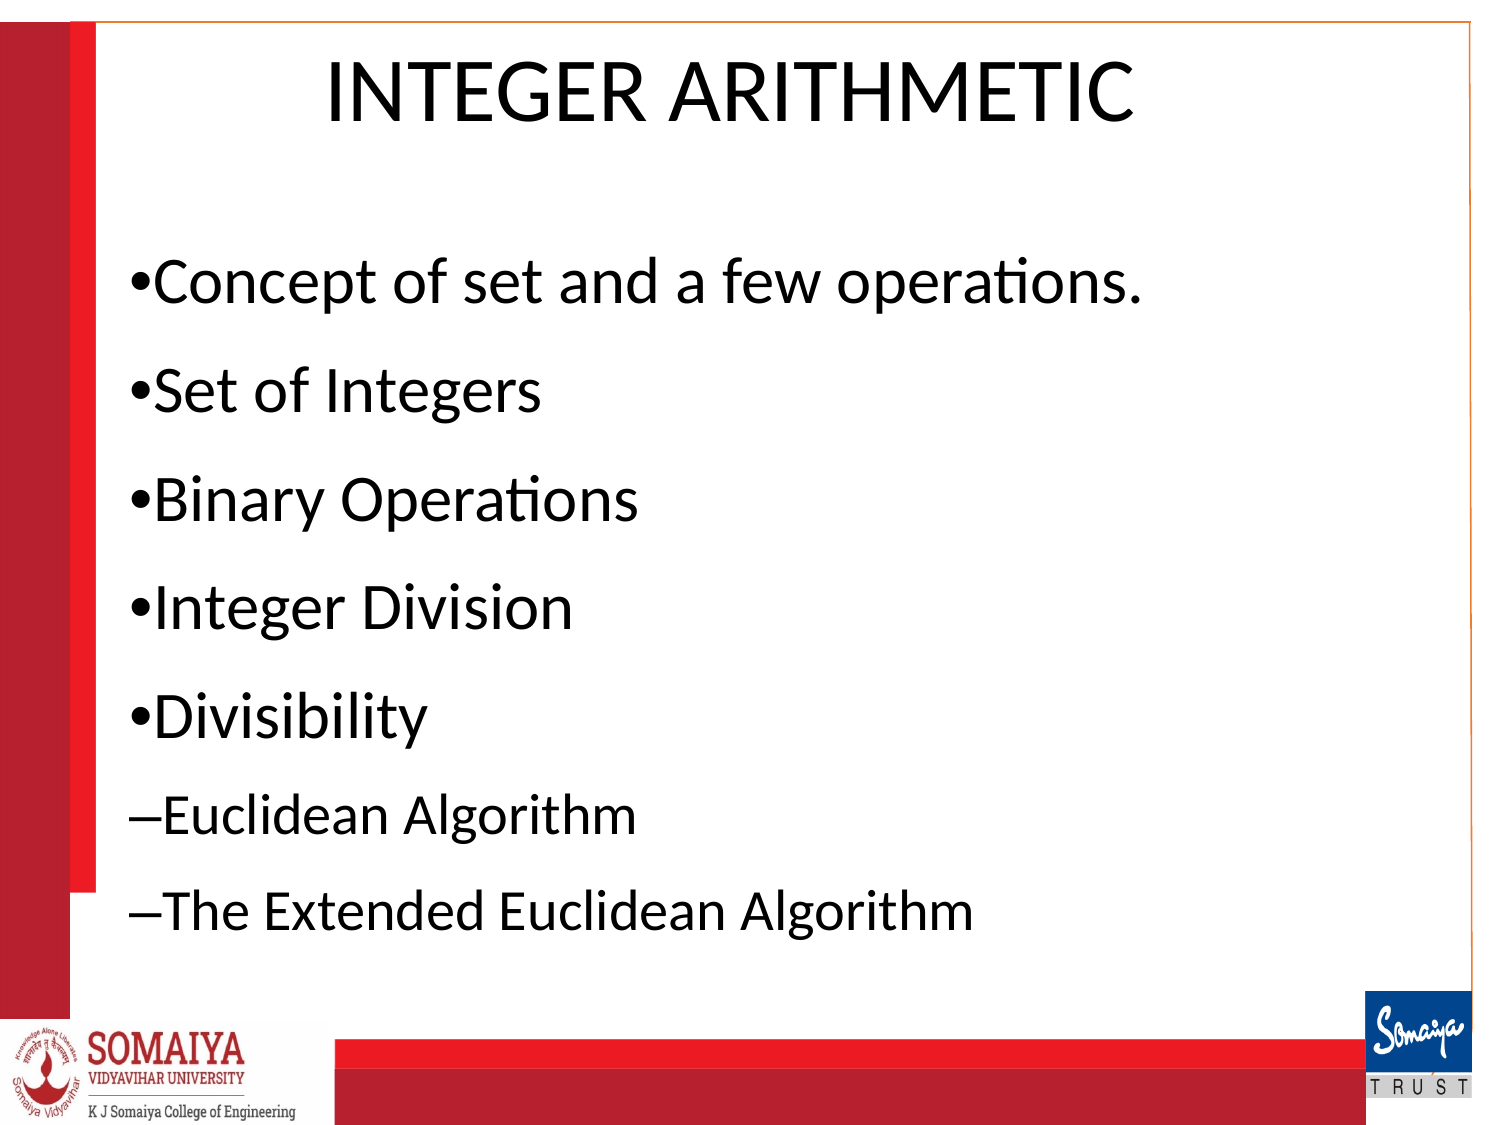

# INTEGER ARITHMETIC
•Concept of set and a few operations.
•Set of Integers
•Binary Operations
•Integer Division
•Divisibility
–Euclidean Algorithm
–The Extended Euclidean Algorithm